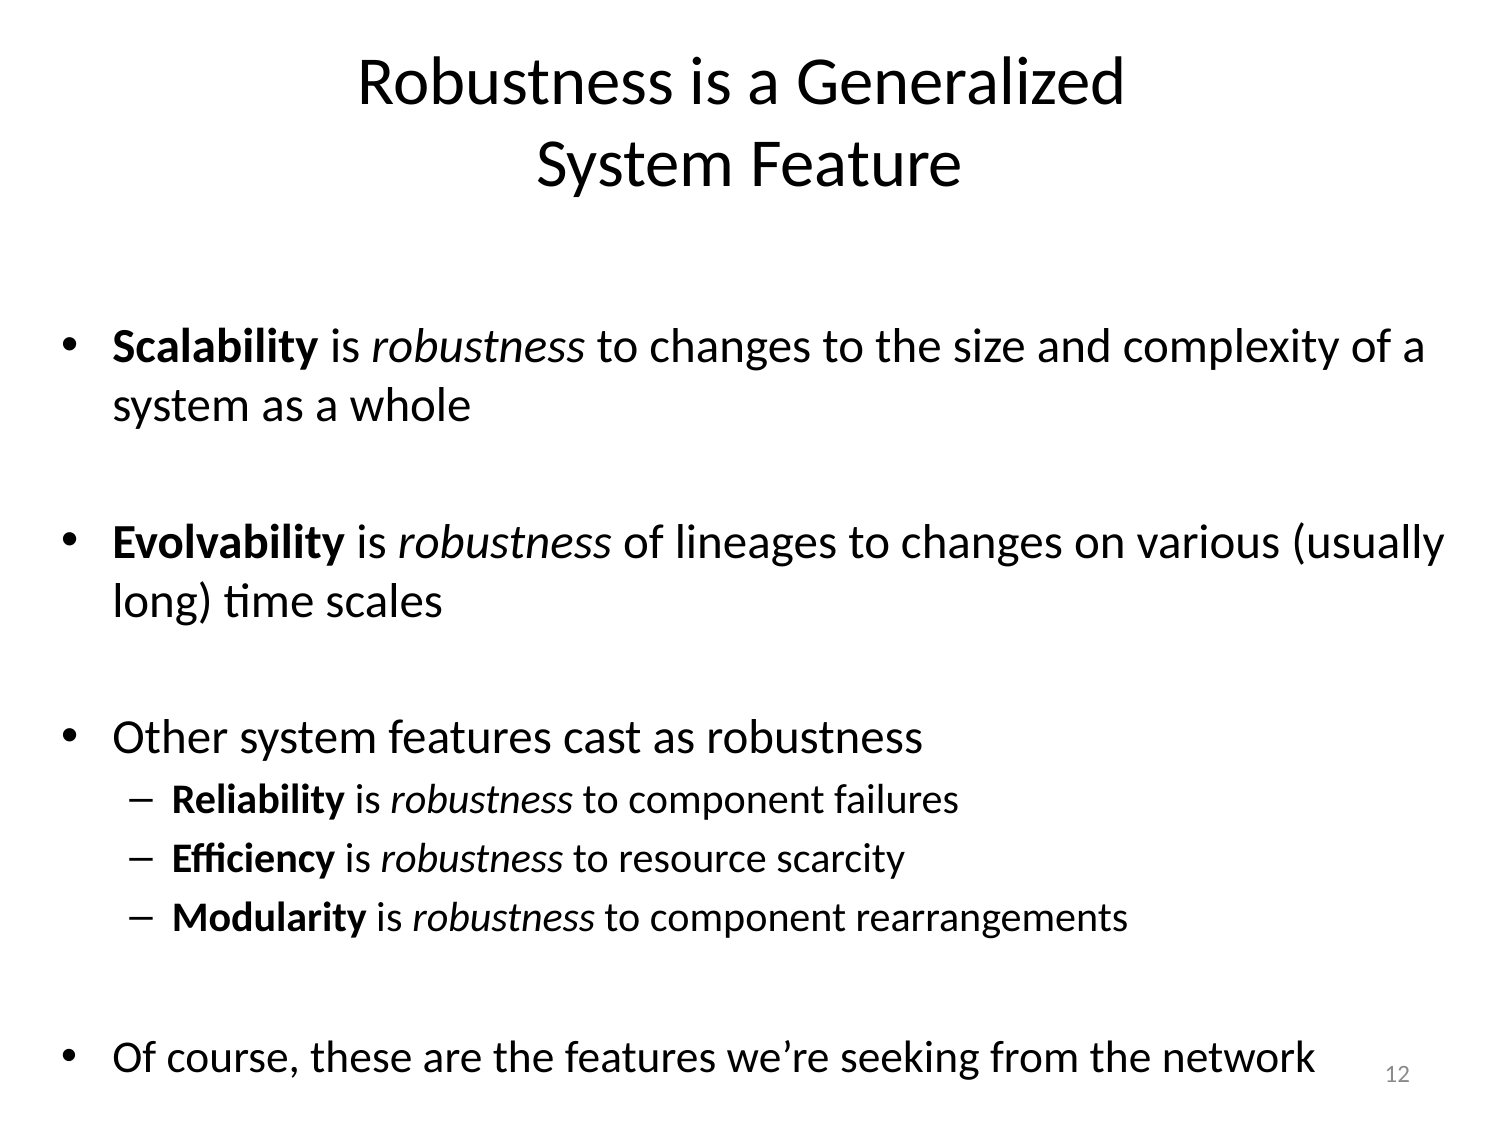

# Robustness is a Generalized System Feature

Scalability is robustness to changes to the size and complexity of a system as a whole

Evolvability is robustness of lineages to changes on various (usually long) time scales

Other system features cast as robustness
Reliability is robustness to component failures
Efficiency is robustness to resource scarcity
Modularity is robustness to component rearrangements

Of course, these are the features we’re seeking from the network
12